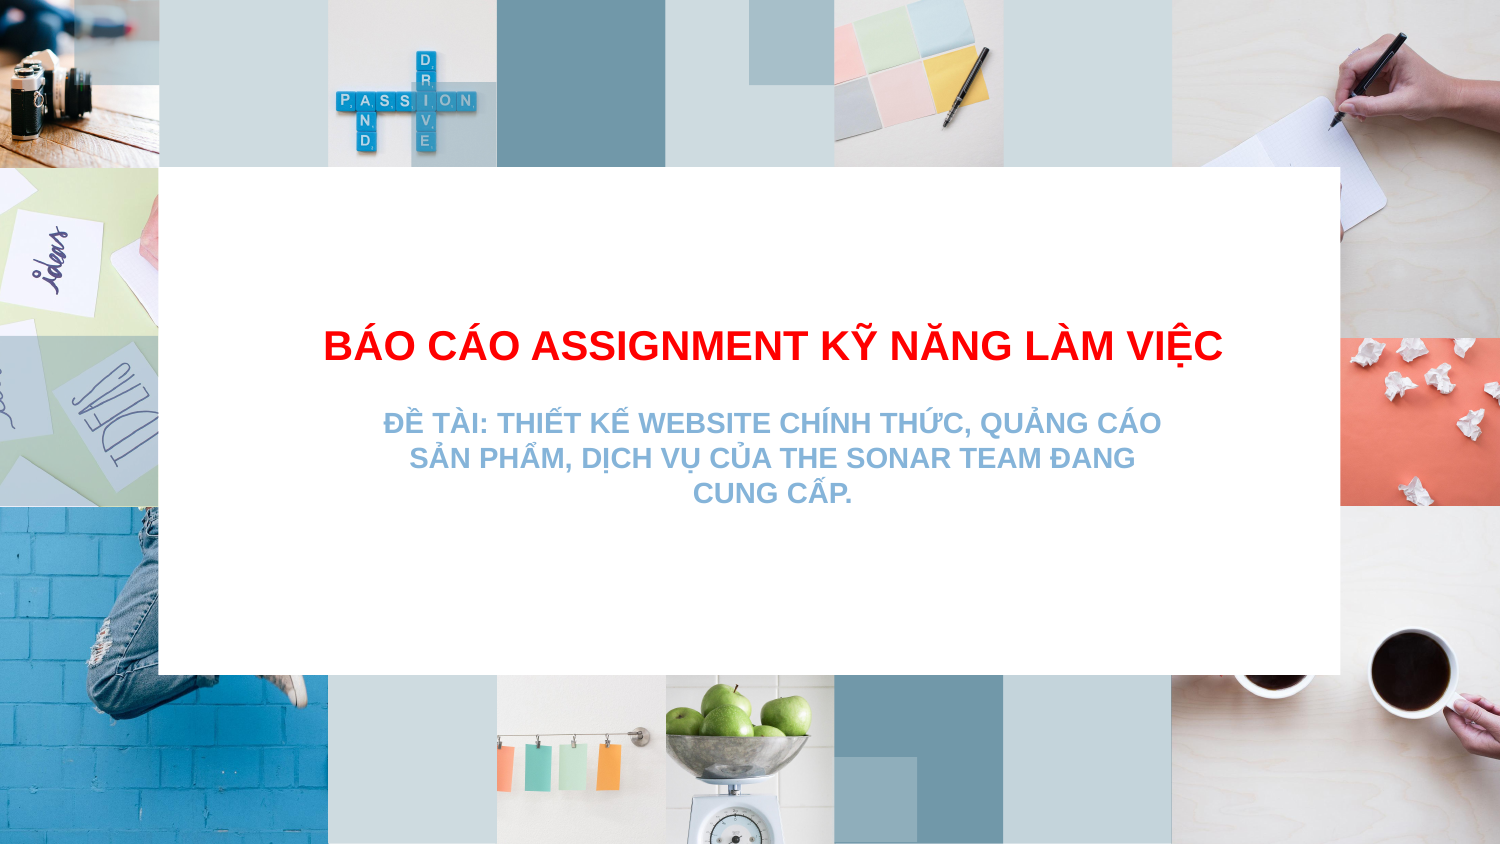

# BÁO CÁO ASSIGNMENT KỸ NĂNG LÀM VIỆC
Đề Tài: Thiết kế website chính thức, quảng cáo sản phẩm, dịch vụ của The Sonar Team đang cung cấp.